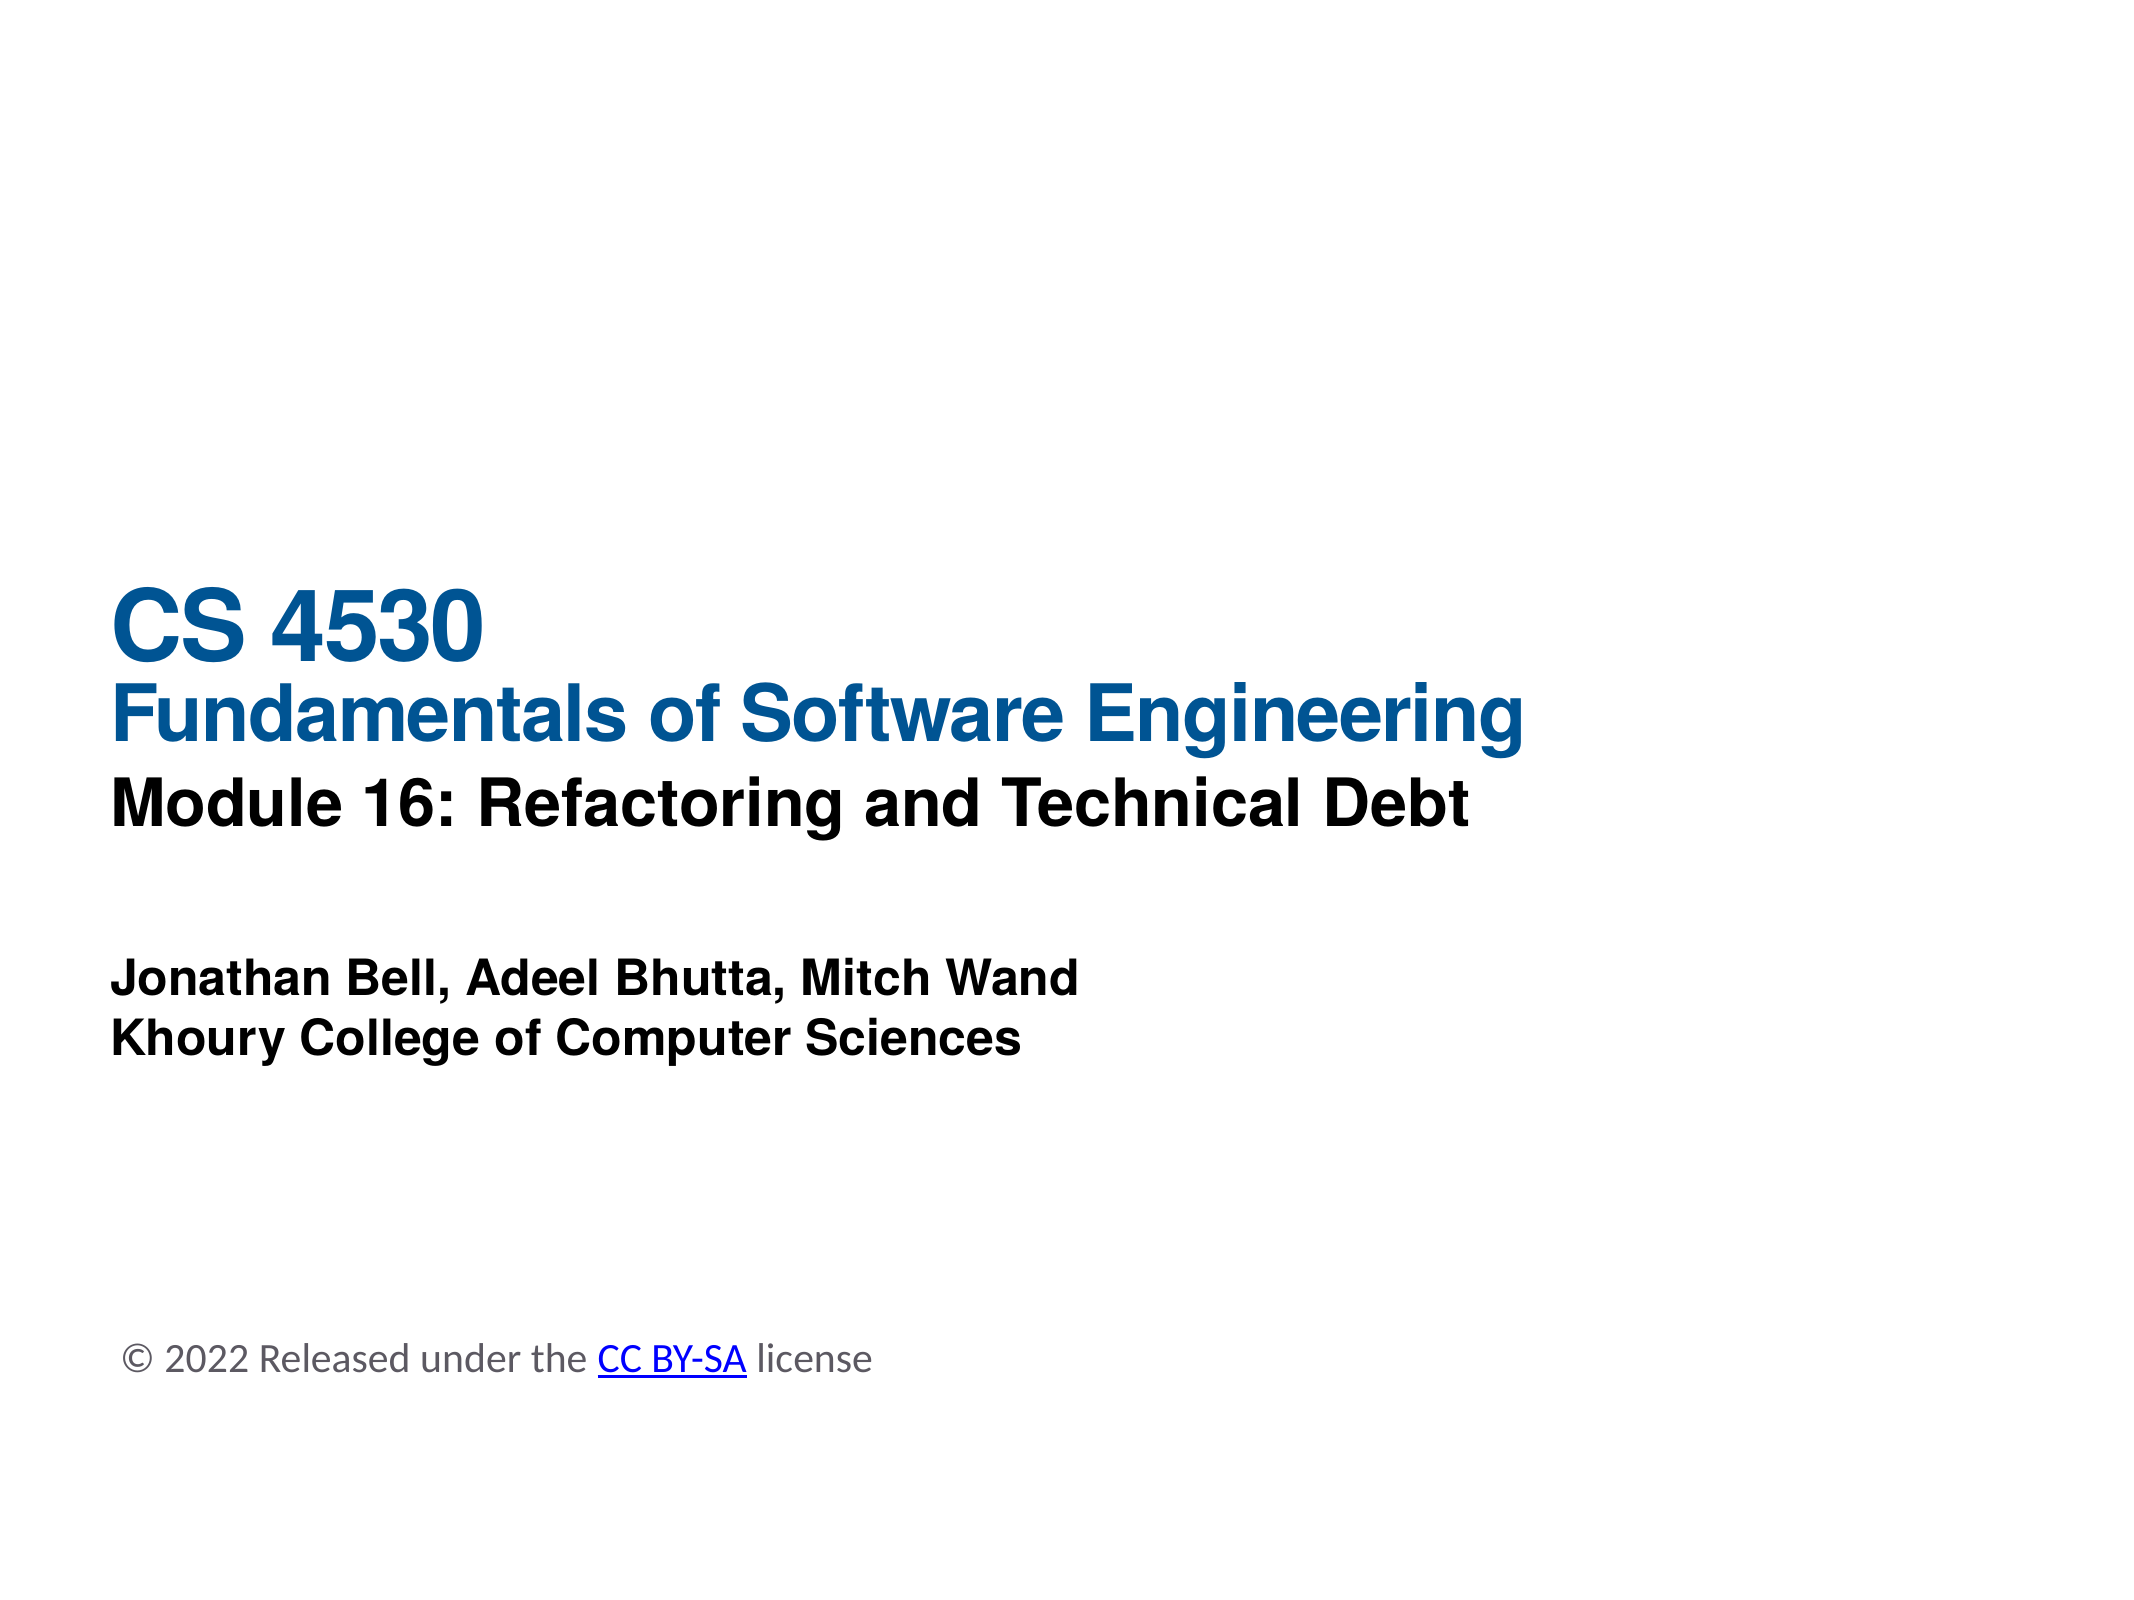

# CS 4530
Fundamentals of Software Engineering
Module 16: Refactoring and Technical Debt
Jonathan Bell, Adeel Bhutta, Mitch Wand
Khoury College of Computer Sciences
© 2022 Released under the CC BY-SA license